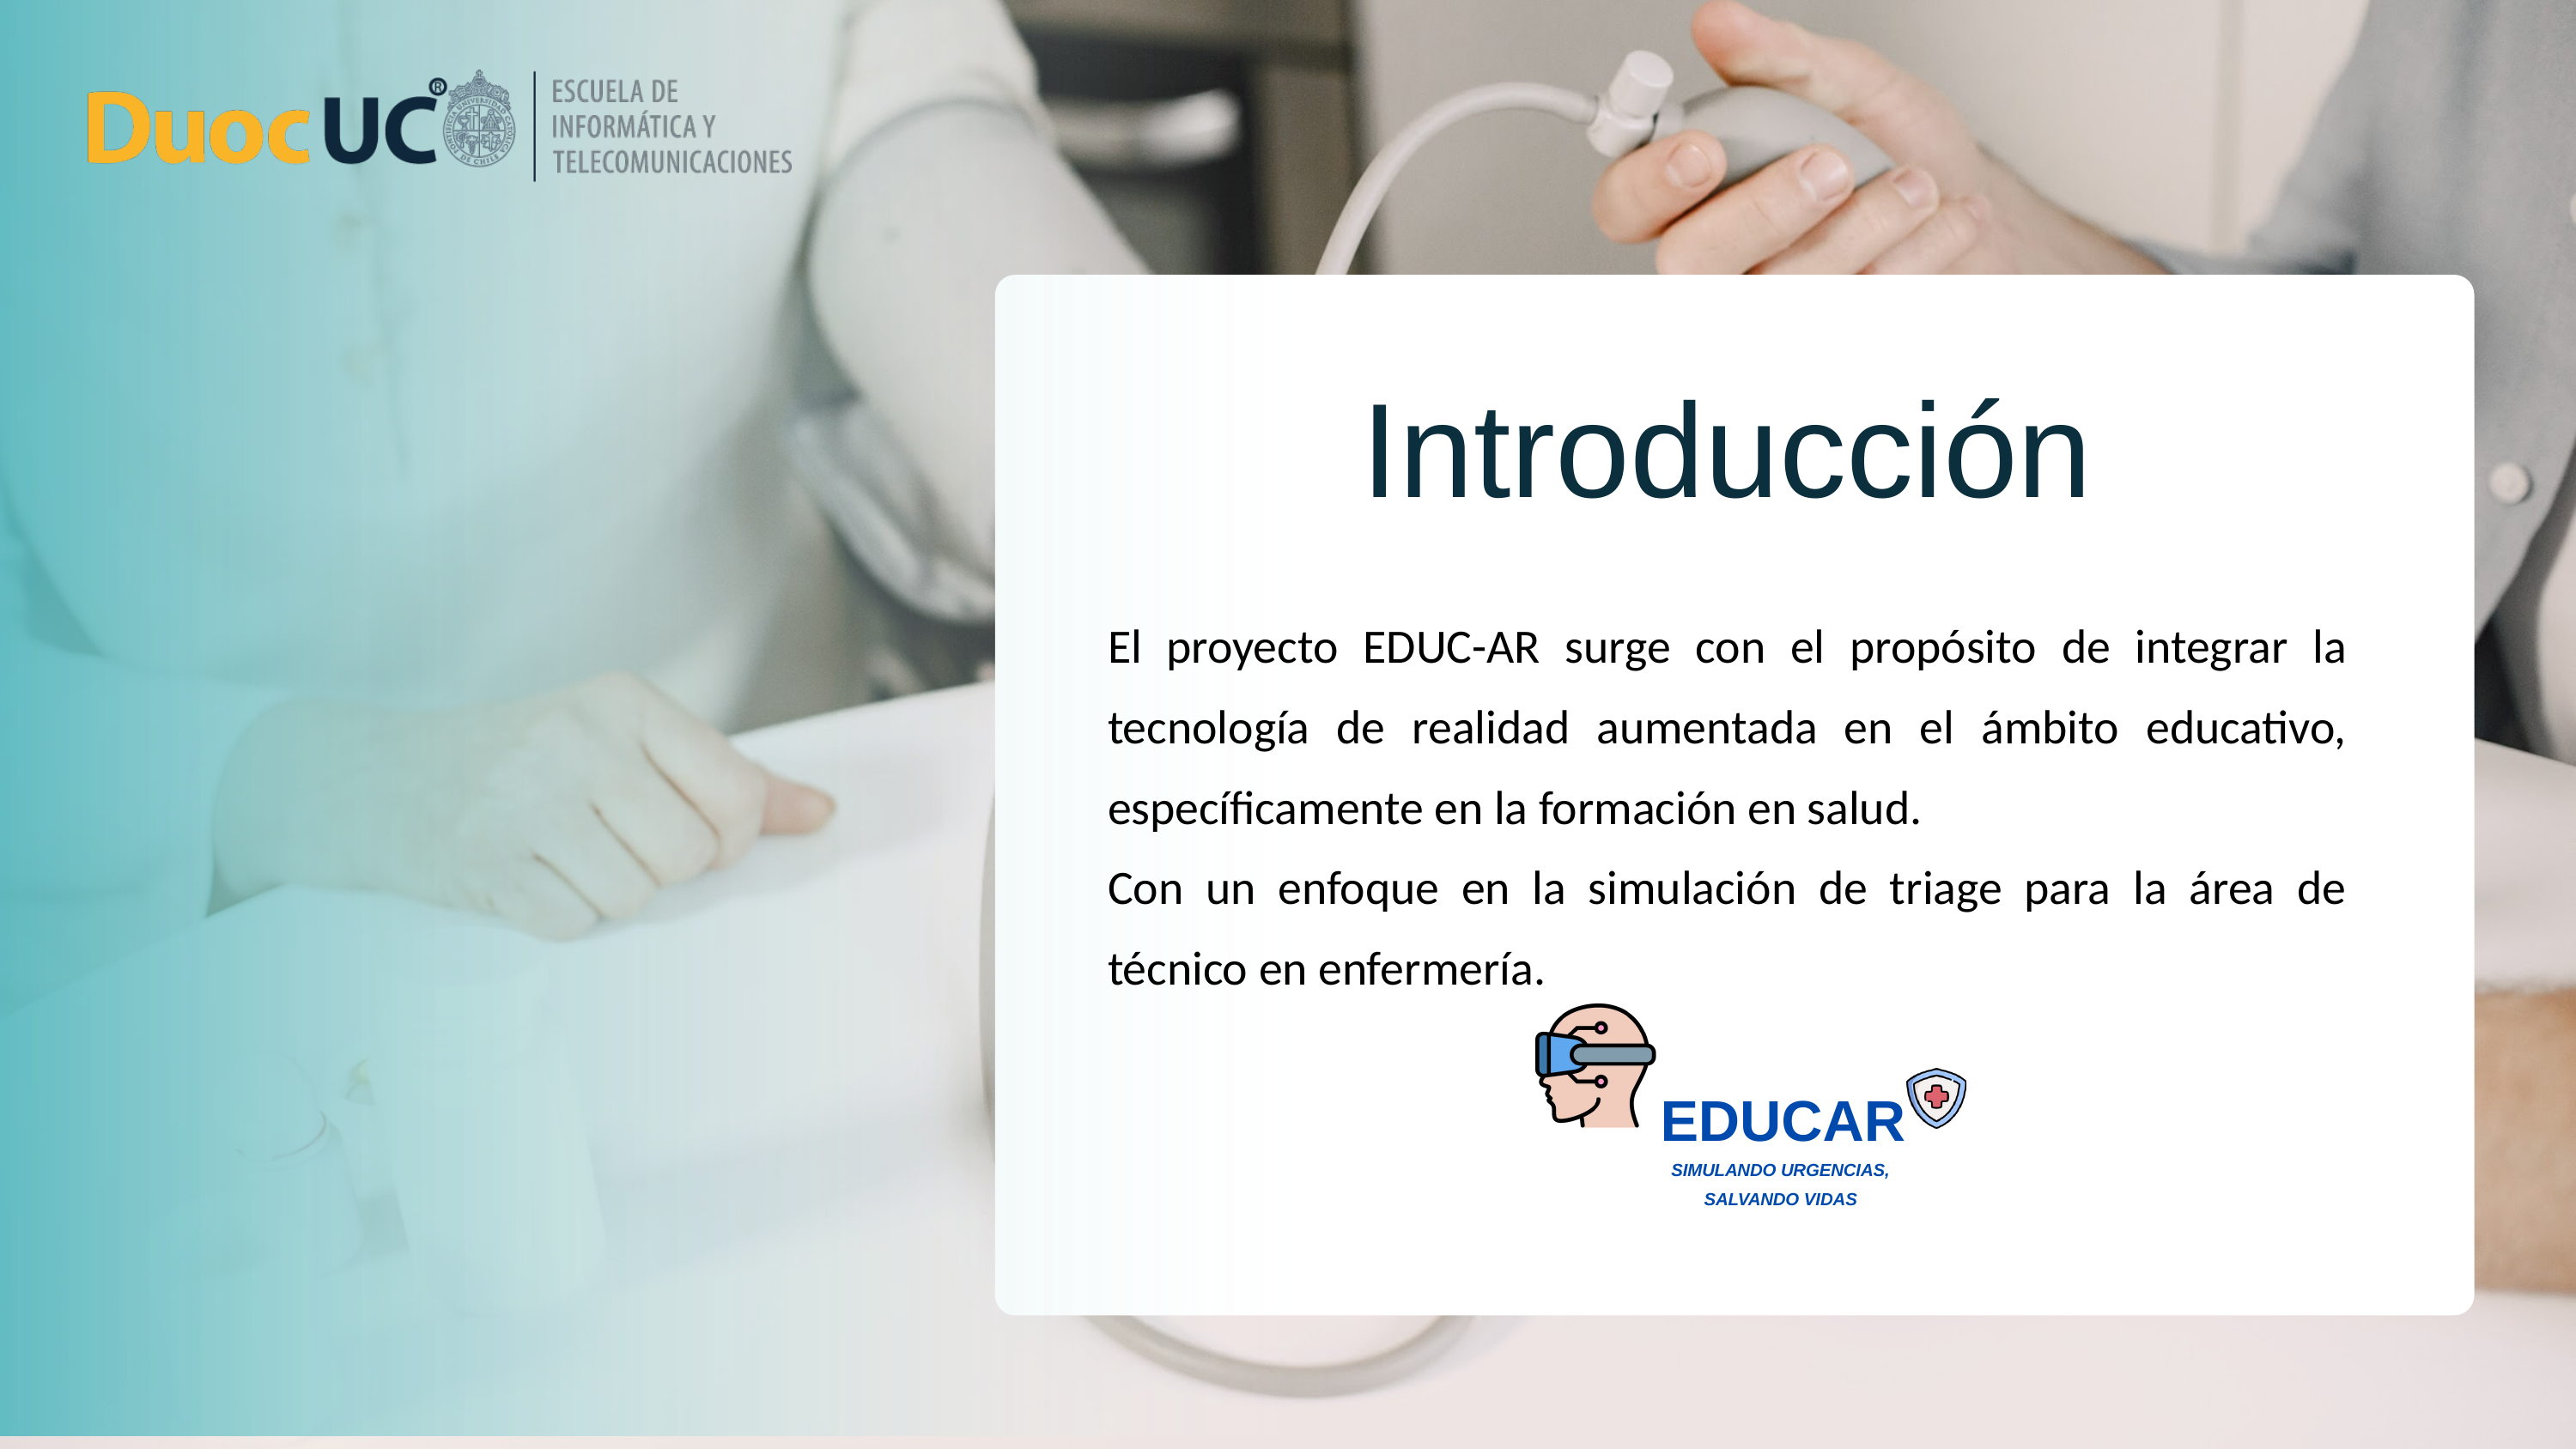

Introducción
El proyecto EDUC-AR surge con el propósito de integrar la tecnología de realidad aumentada en el ámbito educativo, específicamente en la formación en salud.
Con un enfoque en la simulación de triage para la área de técnico en enfermería.

EDUCAR

SIMULANDO URGENCIAS, SALVANDO VIDAS